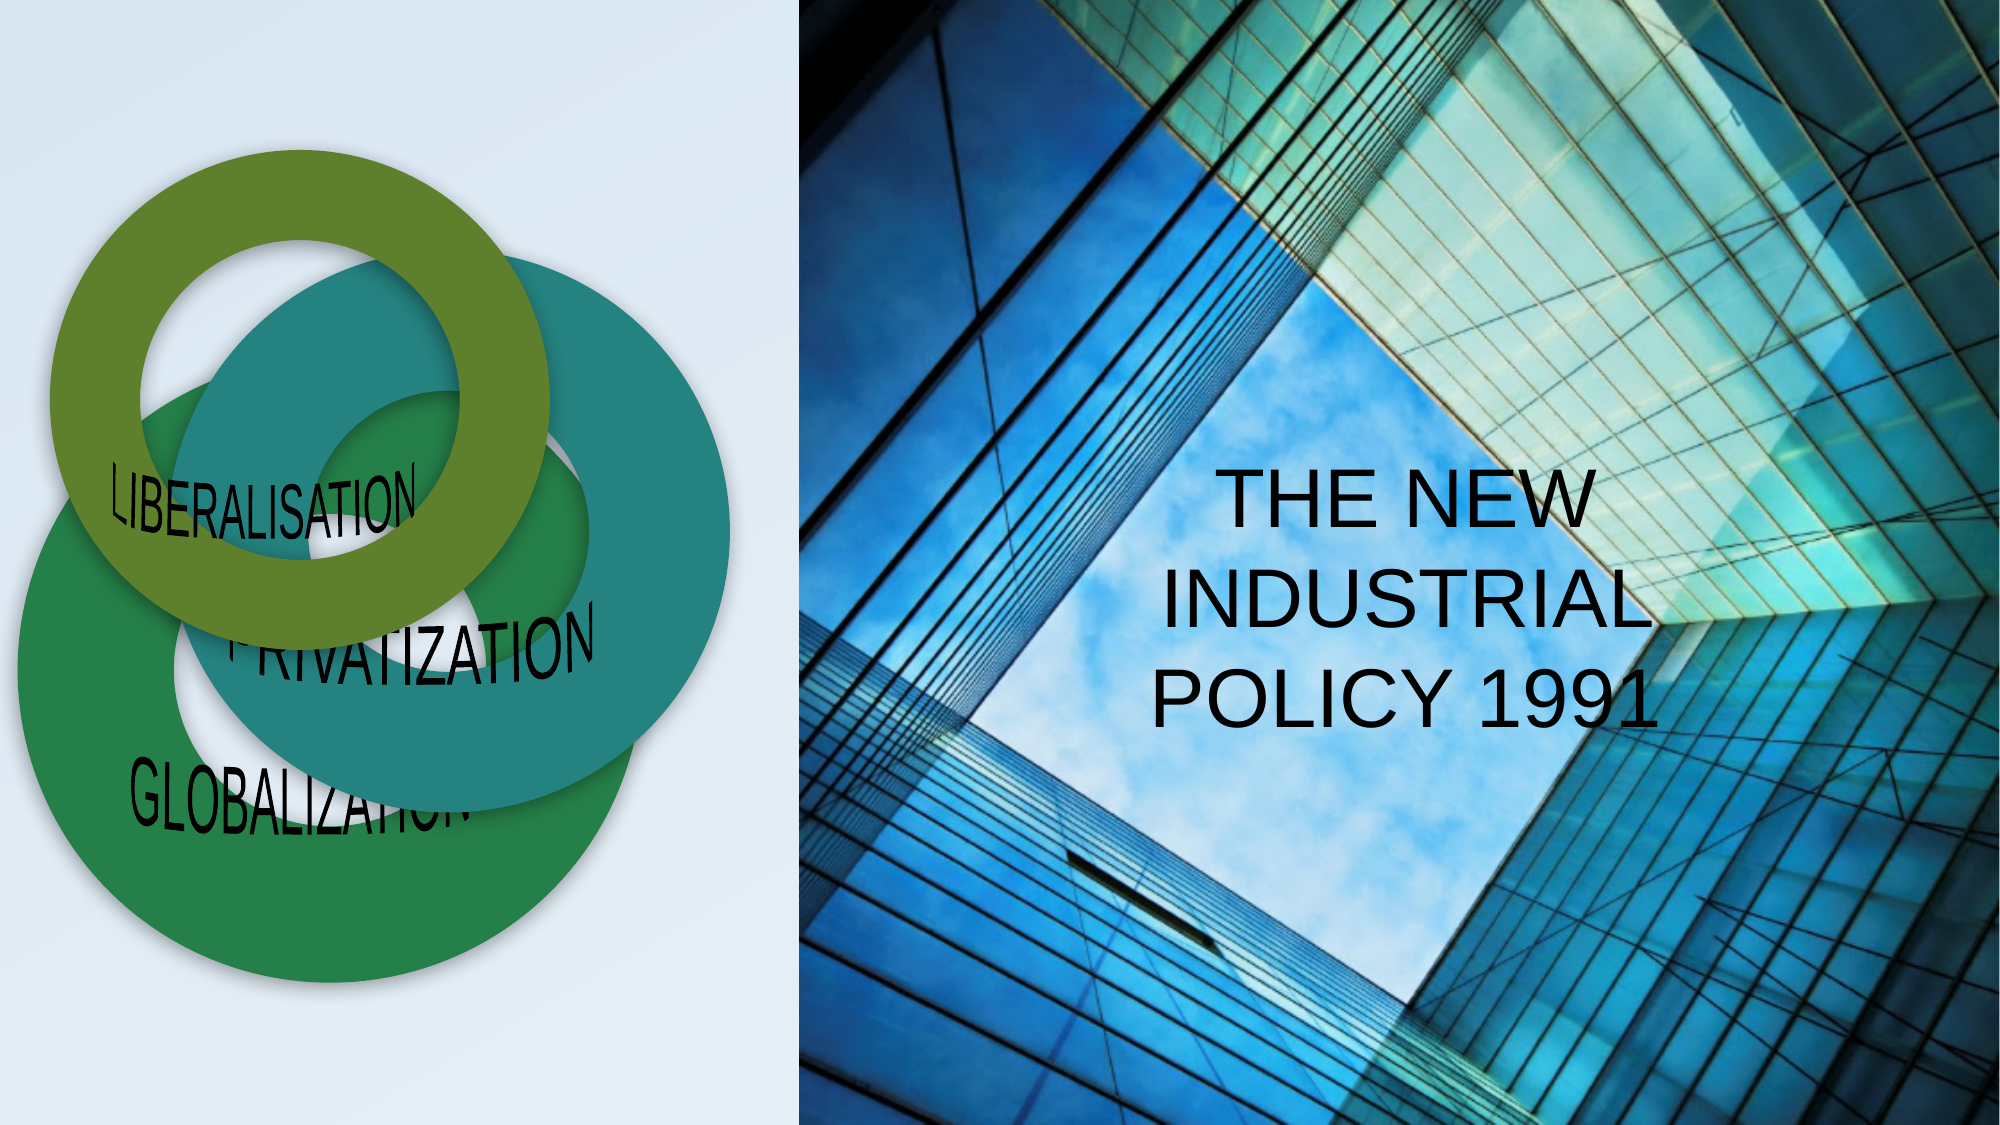

THE NEW INDUSTRIAL POLICY 1991
   LIBERALISATION
   PRIVATIZATION
  GLOBALIZATION